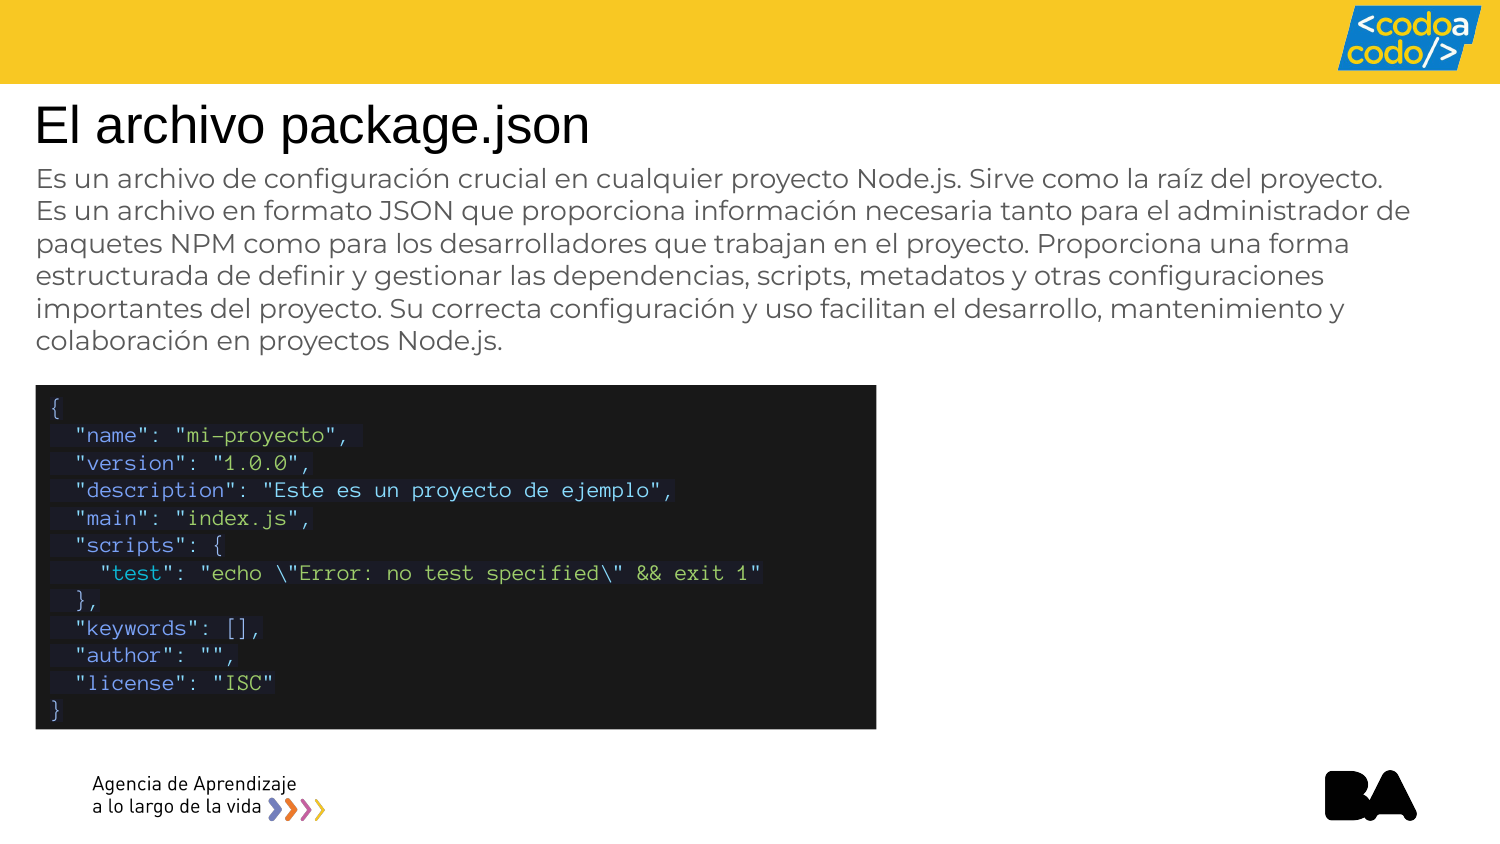

# El archivo package.json
Es un archivo de configuración crucial en cualquier proyecto Node.js. Sirve como la raíz del proyecto.
Es un archivo en formato JSON que proporciona información necesaria tanto para el administrador de paquetes NPM como para los desarrolladores que trabajan en el proyecto. Proporciona una forma estructurada de definir y gestionar las dependencias, scripts, metadatos y otras configuraciones importantes del proyecto. Su correcta configuración y uso facilitan el desarrollo, mantenimiento y colaboración en proyectos Node.js.
{
  "name": "mi-proyecto",
  "version": "1.0.0",
  "description": "Este es un proyecto de ejemplo",
  "main": "index.js",
  "scripts": {
    "test": "echo \"Error: no test specified\" && exit 1"
  },
  "keywords": [],
  "author": "",
  "license": "ISC"
}